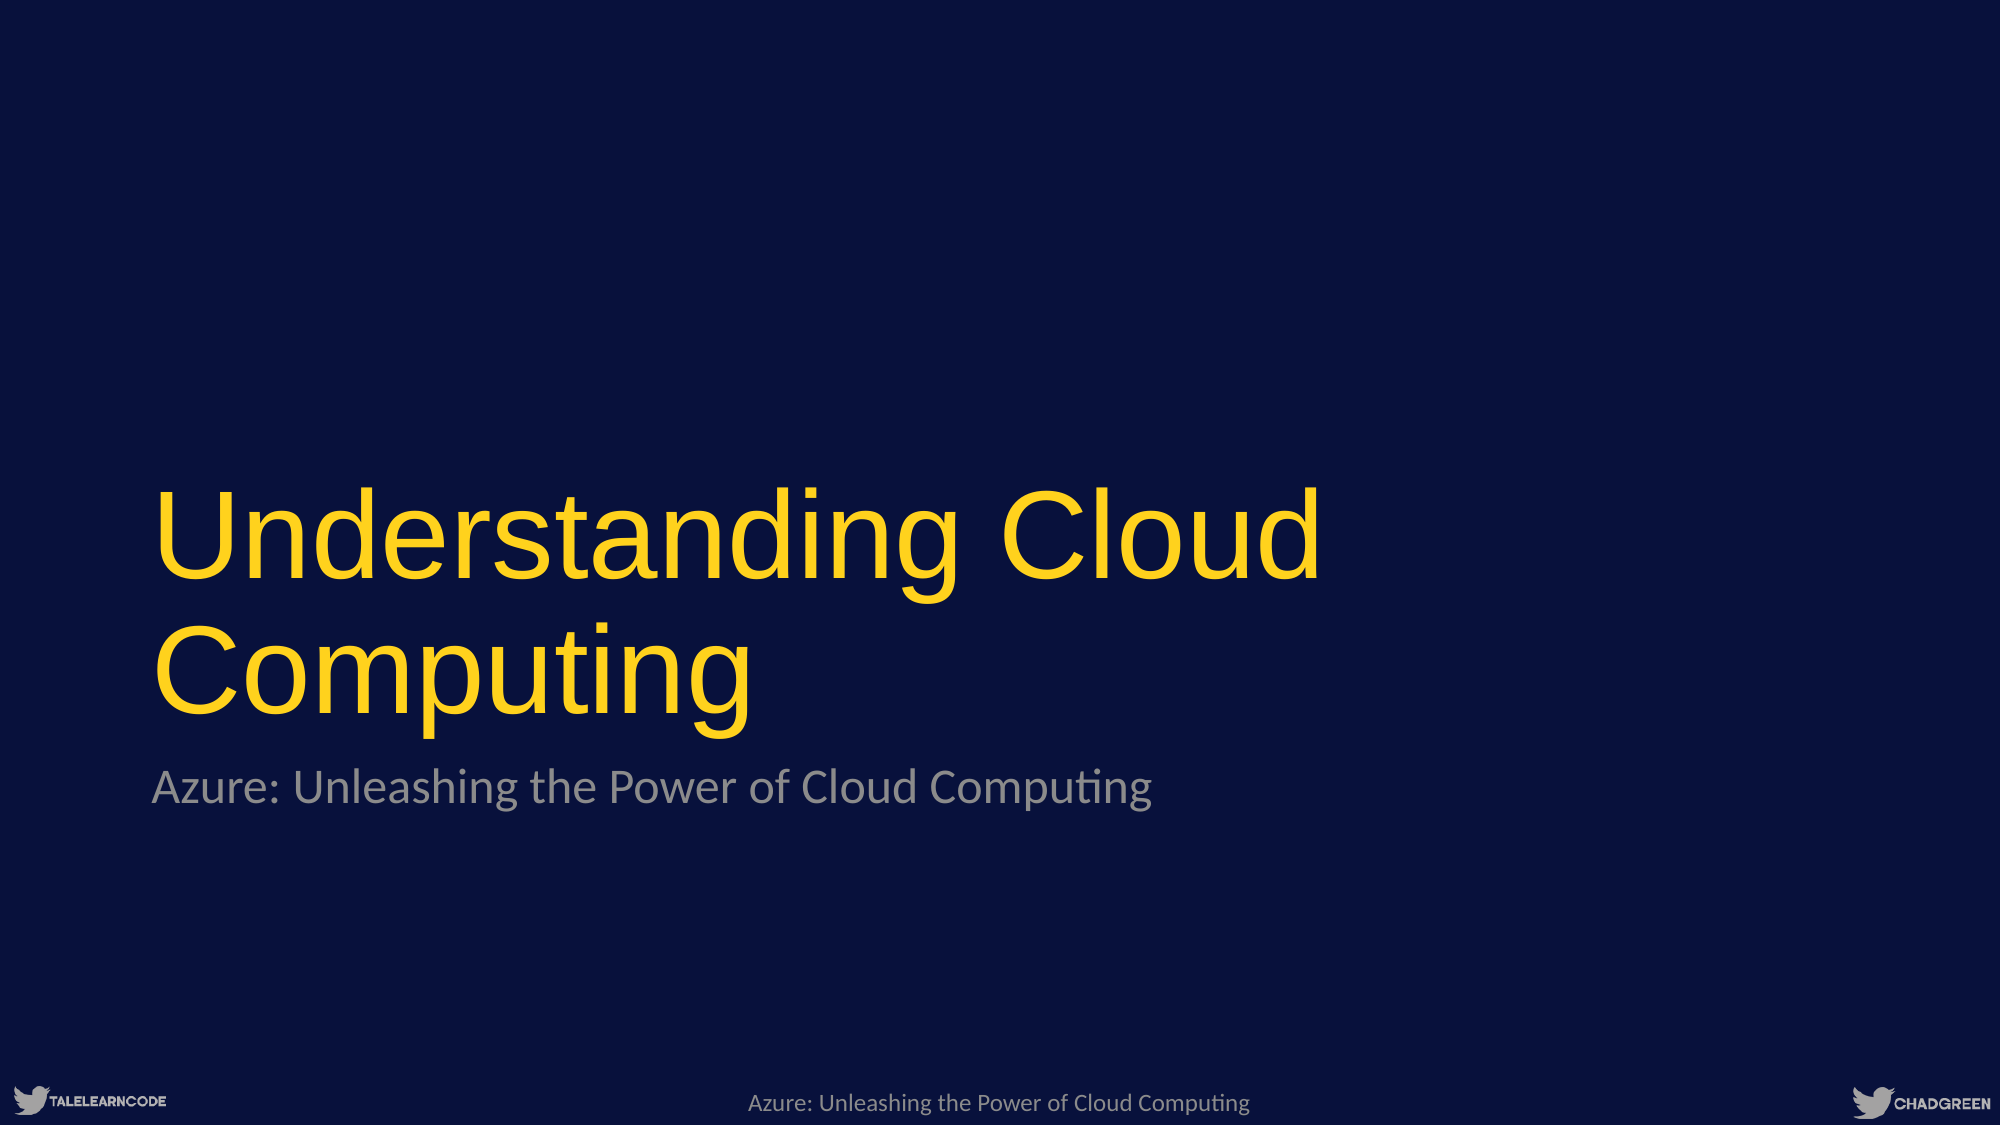

# Understanding Cloud Computing
Azure: Unleashing the Power of Cloud Computing